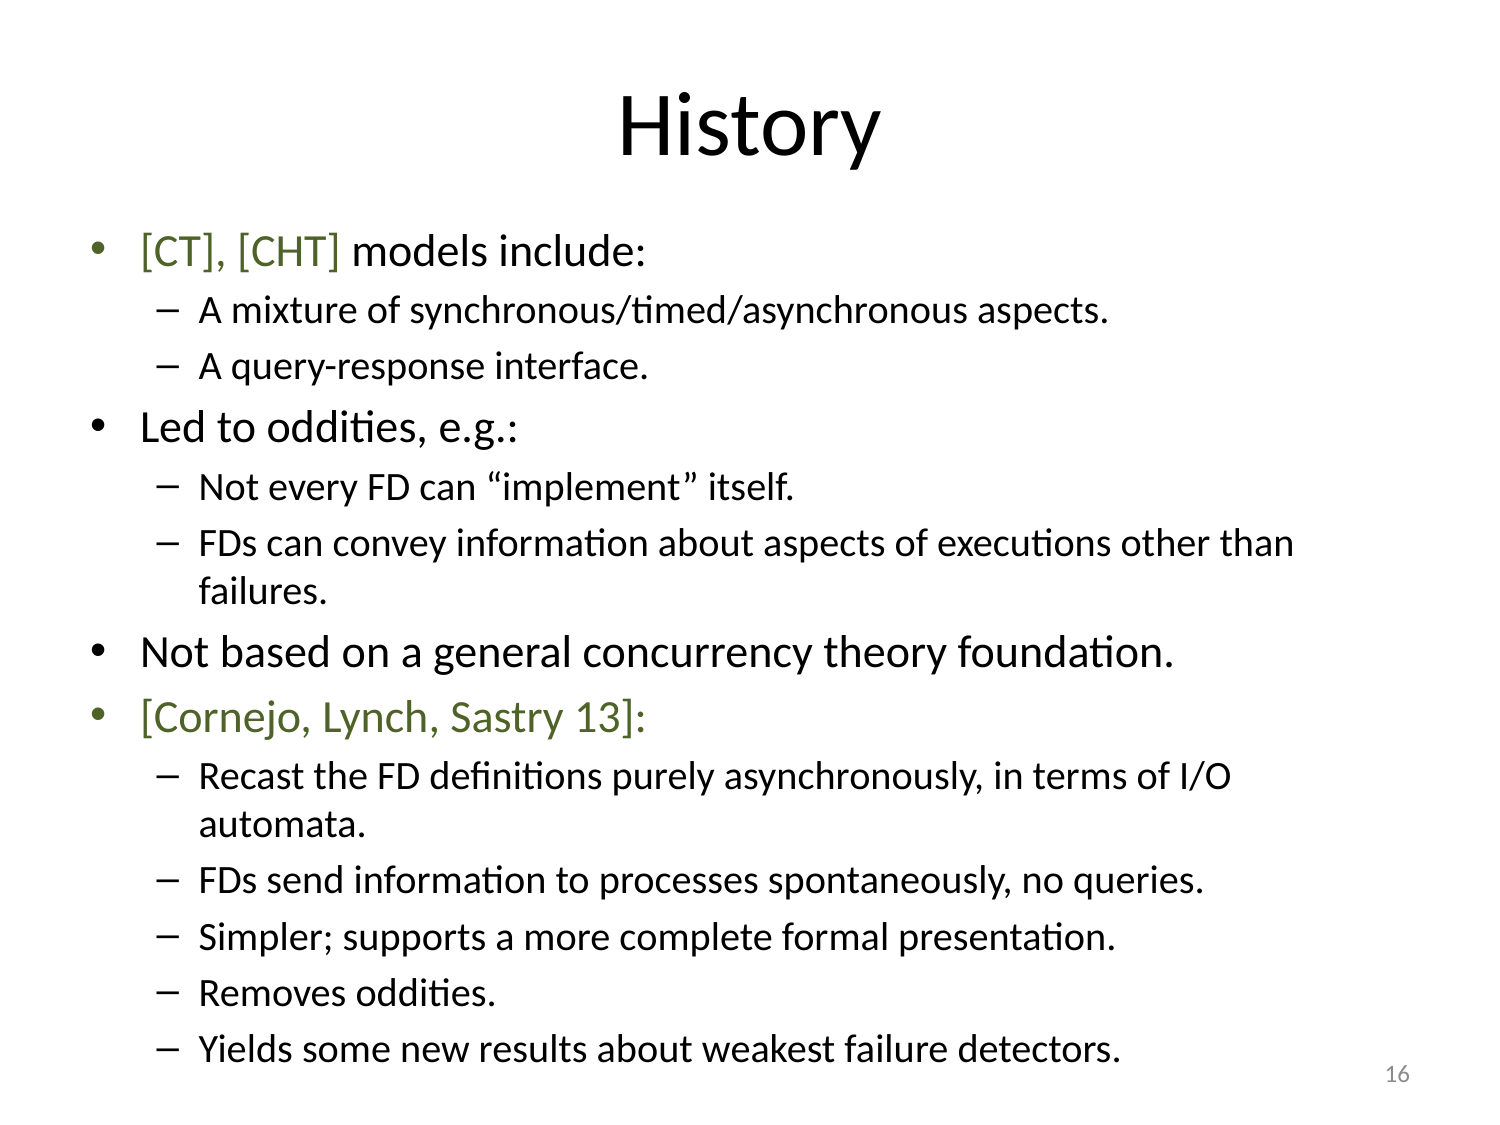

# History
[CT], [CHT] models include:
A mixture of synchronous/timed/asynchronous aspects.
A query-response interface.
Led to oddities, e.g.:
Not every FD can “implement” itself.
FDs can convey information about aspects of executions other than failures.
Not based on a general concurrency theory foundation.
[Cornejo, Lynch, Sastry 13]:
Recast the FD definitions purely asynchronously, in terms of I/O automata.
FDs send information to processes spontaneously, no queries.
Simpler; supports a more complete formal presentation.
Removes oddities.
Yields some new results about weakest failure detectors.

16